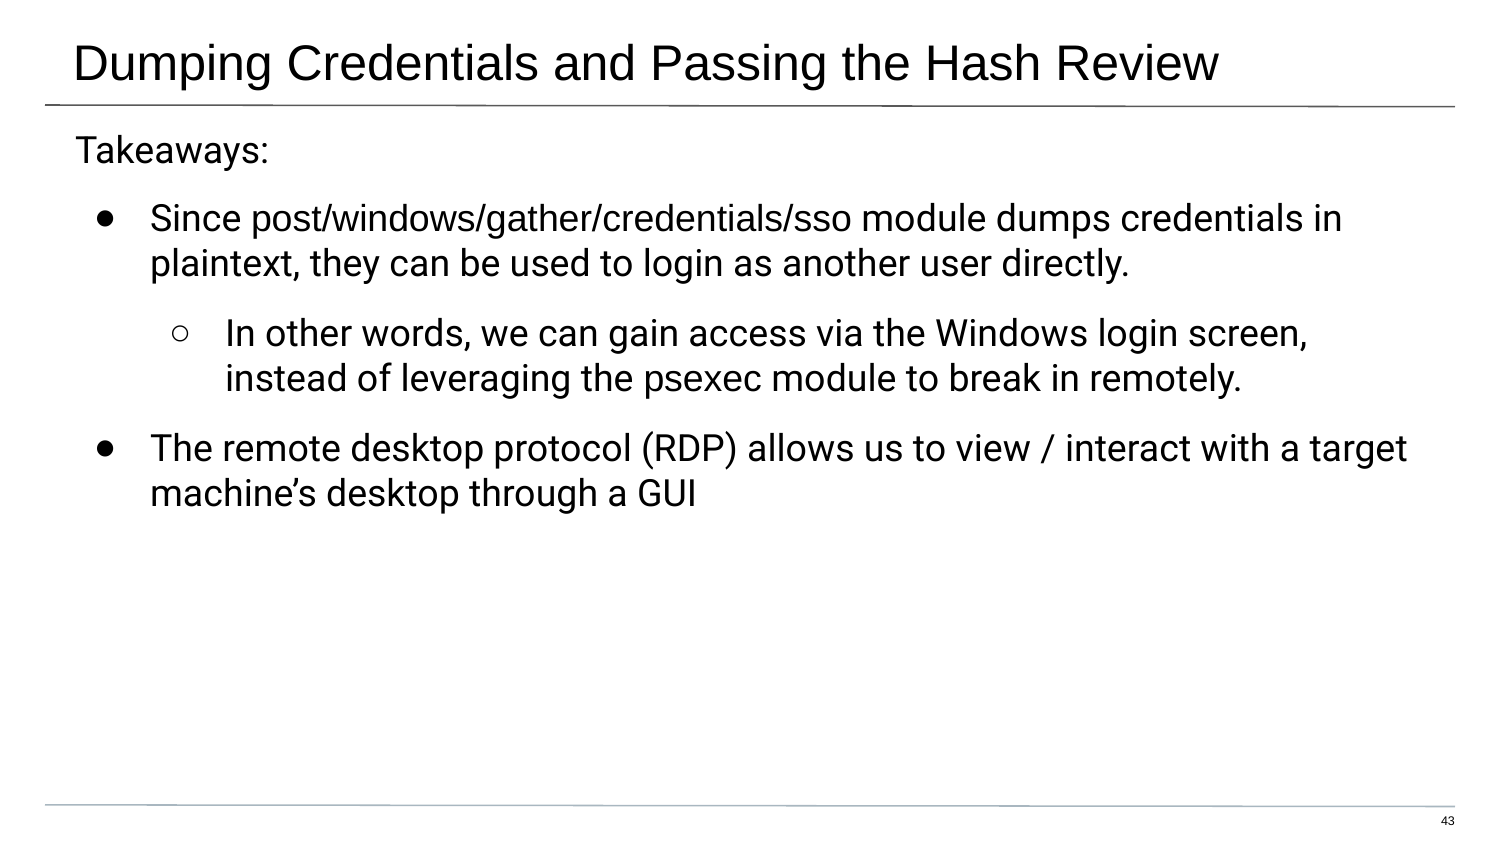

# Dumping Credentials and Passing the Hash Review
Takeaways:
Since post/windows/gather/credentials/sso module dumps credentials in plaintext, they can be used to login as another user directly.
In other words, we can gain access via the Windows login screen, instead of leveraging the psexec module to break in remotely.
The remote desktop protocol (RDP) allows us to view / interact with a target machine’s desktop through a GUI

43